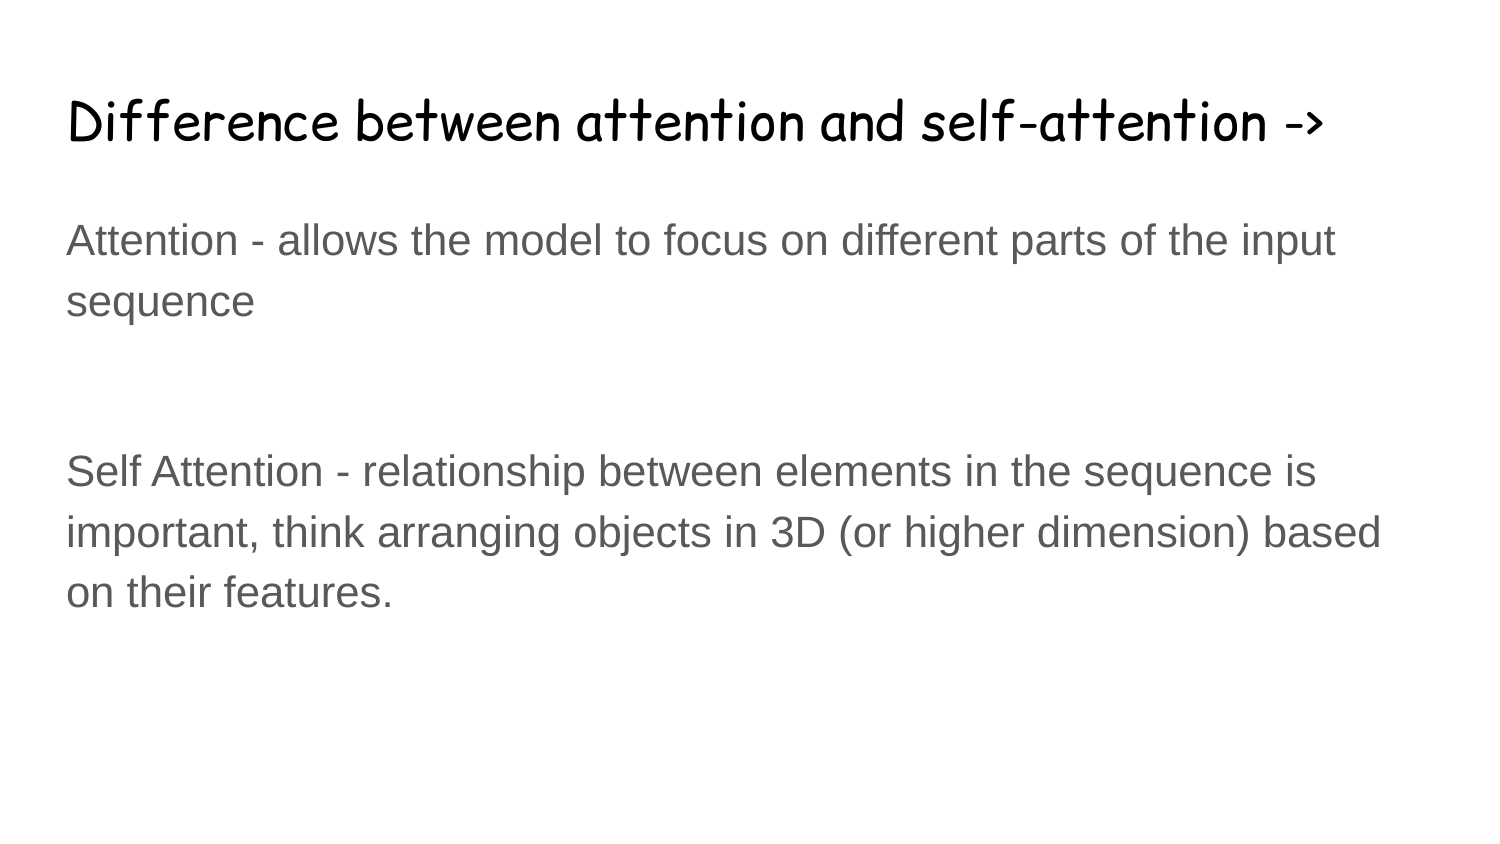

# Difference between attention and self-attention ->

Attention - allows the model to focus on different parts of the input sequence

Self Attention - relationship between elements in the sequence is important, think arranging objects in 3D (or higher dimension) based on their features.